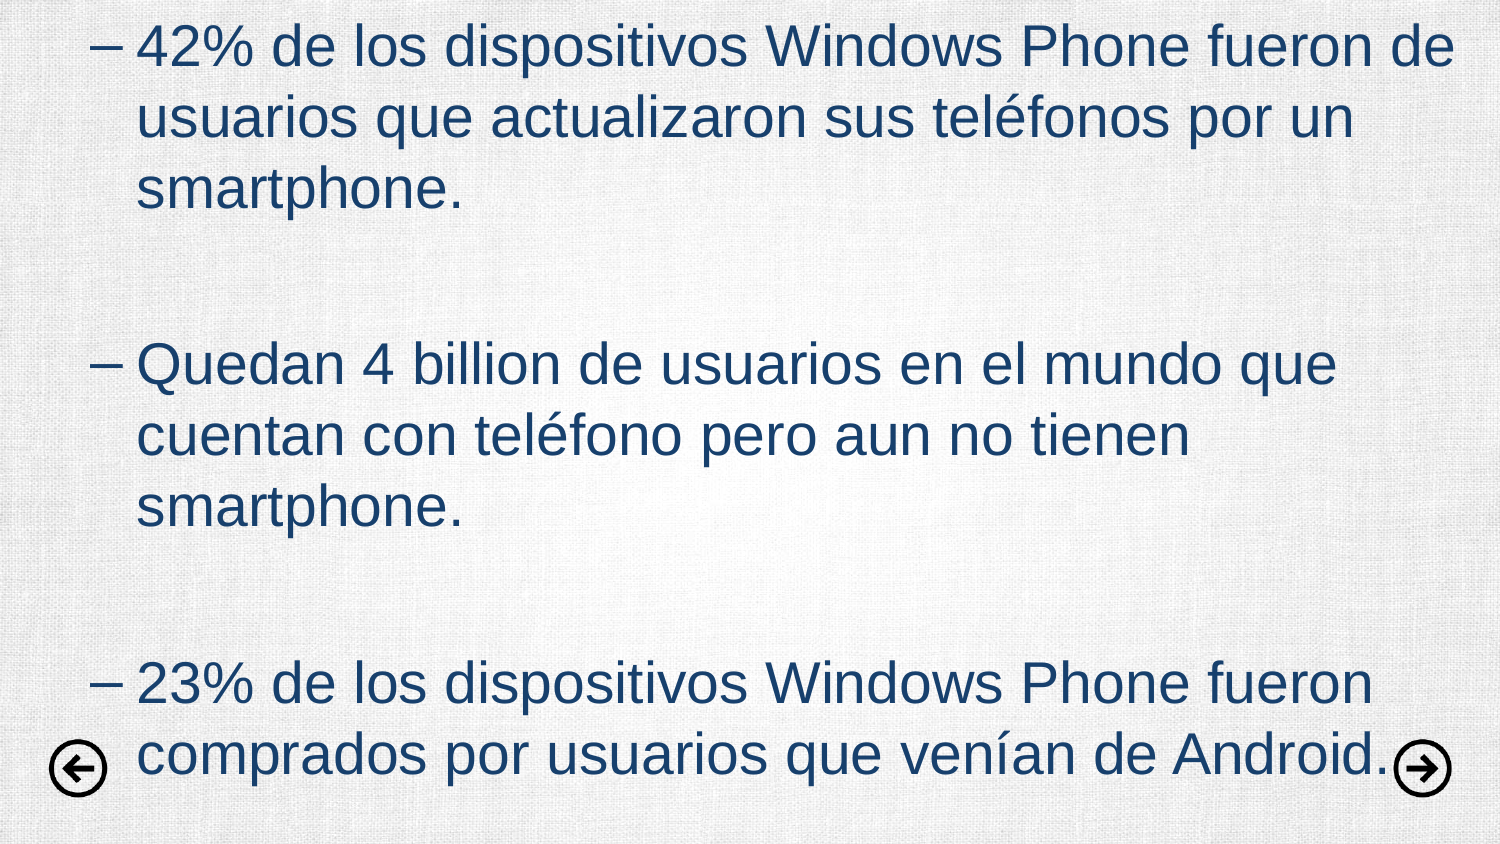

42% de los dispositivos Windows Phone fueron de usuarios que actualizaron sus teléfonos por un smartphone.

Quedan 4 billion de usuarios en el mundo que cuentan con teléfono pero aun no tienen smartphone.

23% de los dispositivos Windows Phone fueron comprados por usuarios que venían de Android.